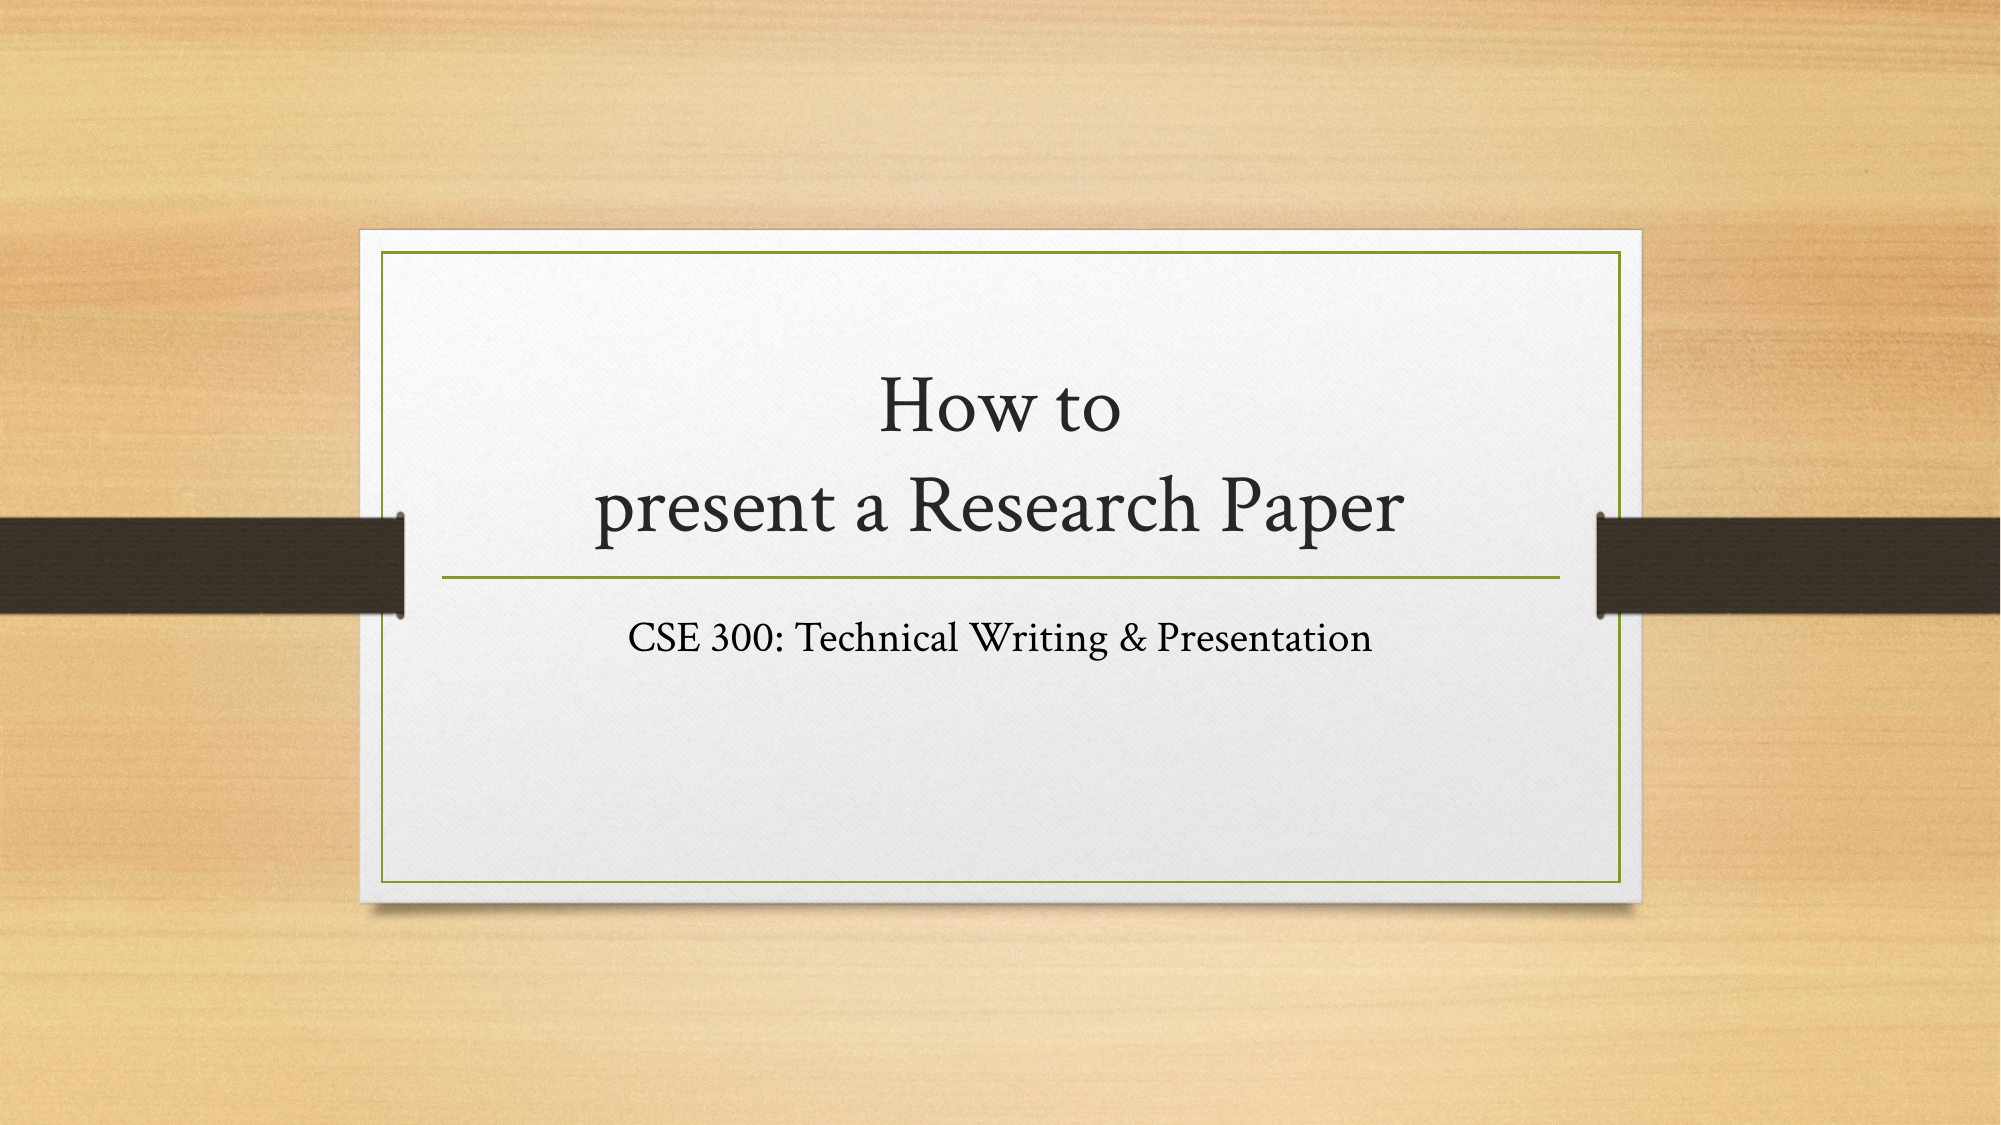

# How to present a Research Paper
CSE 300: Technical Writing & Presentation